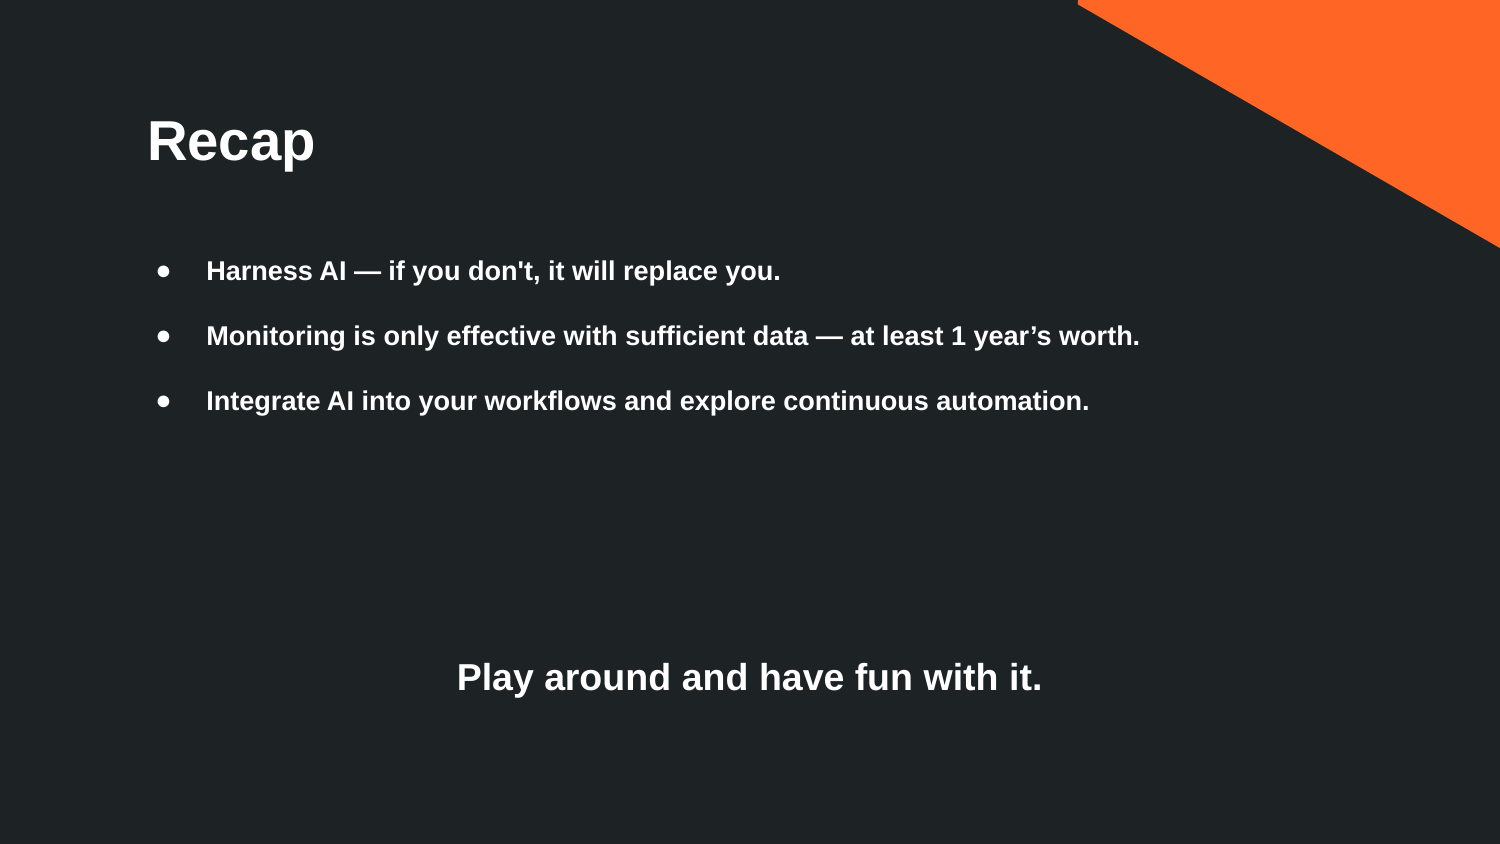

Recap
Harness AI — if you don't, it will replace you.

Monitoring is only effective with sufficient data — at least 1 year’s worth.
Integrate AI into your workflows and explore continuous automation.
Play around and have fun with it.